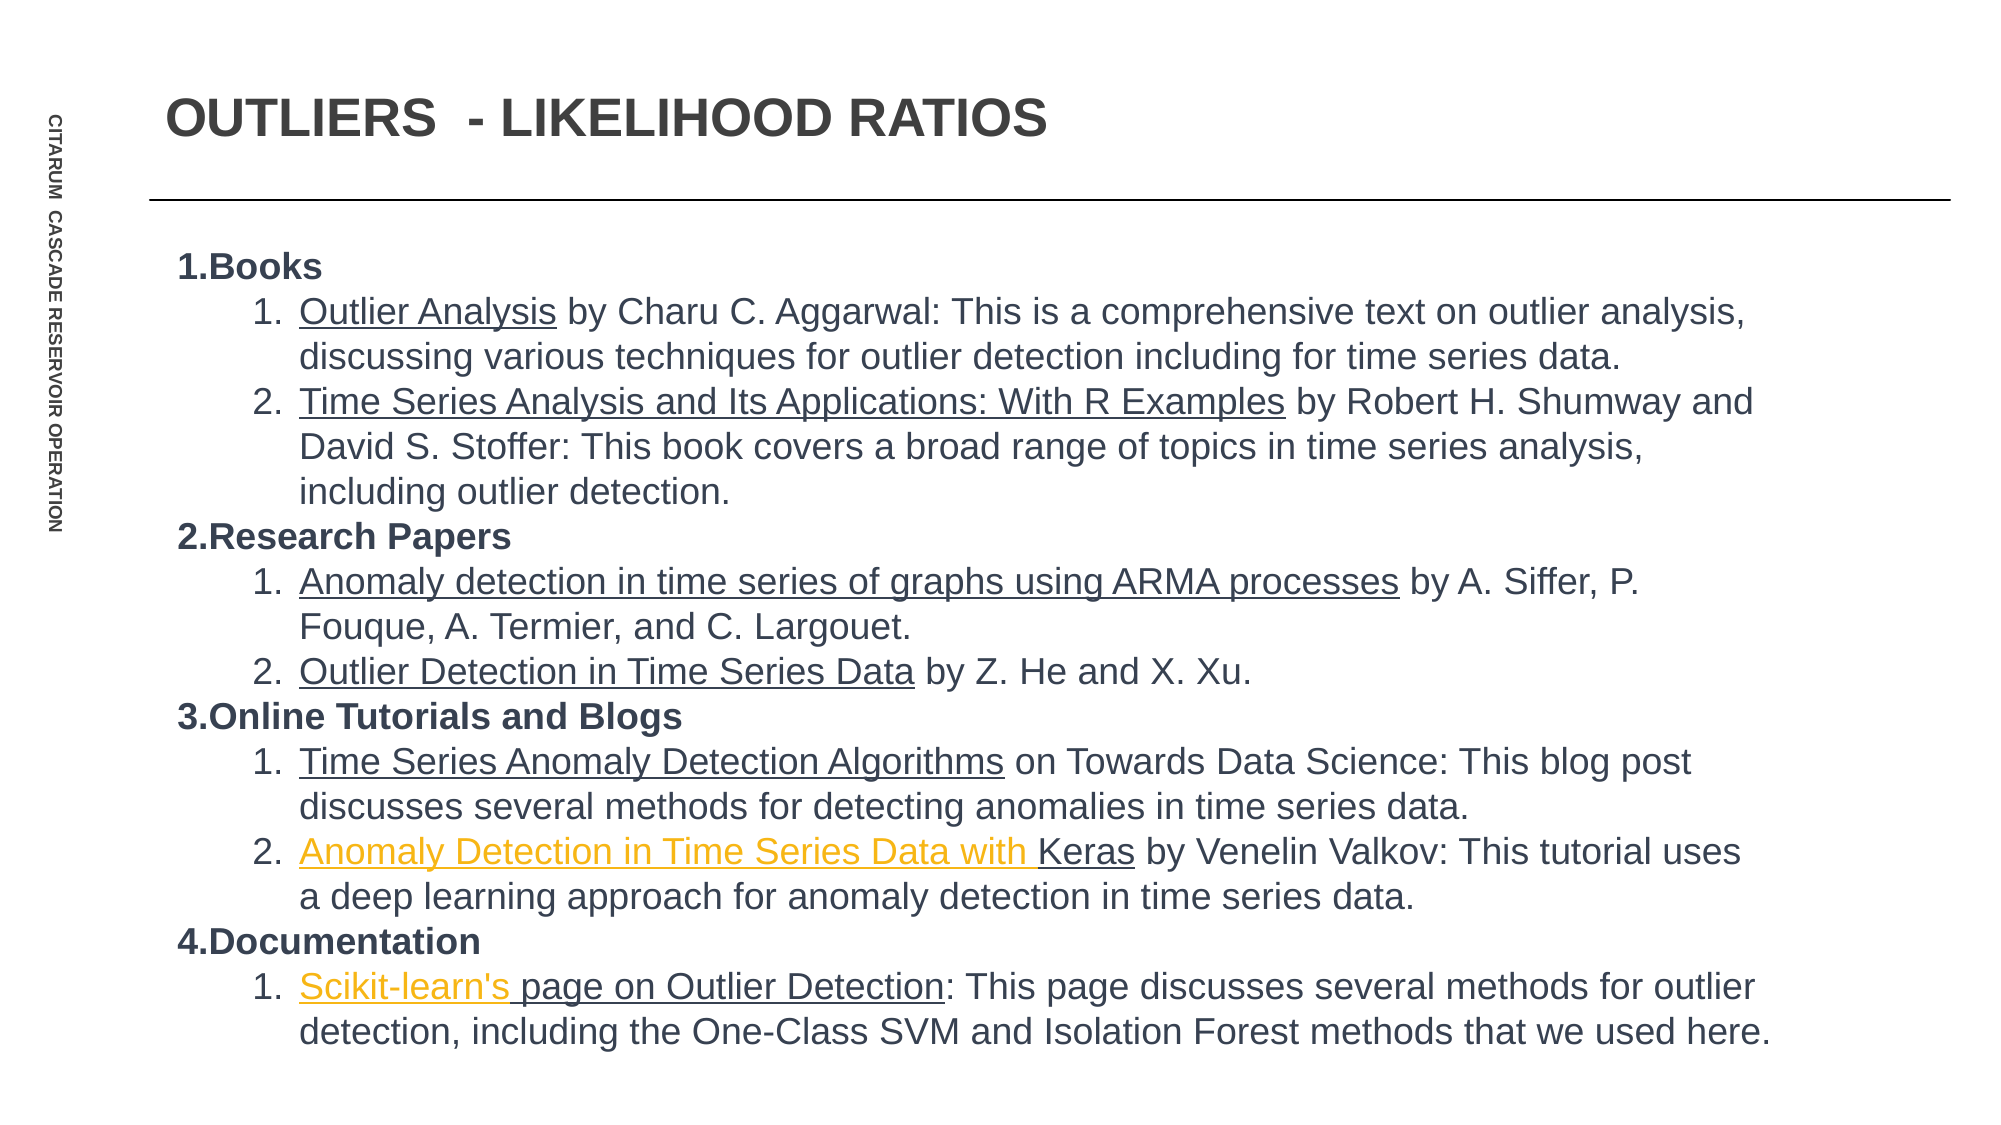

# OUTLIERS  - LIKELIHOOD RATIOS
Books
Outlier Analysis by Charu C. Aggarwal: This is a comprehensive text on outlier analysis, discussing various techniques for outlier detection including for time series data.
Time Series Analysis and Its Applications: With R Examples by Robert H. Shumway and David S. Stoffer: This book covers a broad range of topics in time series analysis, including outlier detection.
Research Papers
Anomaly detection in time series of graphs using ARMA processes by A. Siffer, P. Fouque, A. Termier, and C. Largouet.
Outlier Detection in Time Series Data by Z. He and X. Xu.
Online Tutorials and Blogs
Time Series Anomaly Detection Algorithms on Towards Data Science: This blog post discusses several methods for detecting anomalies in time series data.
Anomaly Detection in Time Series Data with Keras by Venelin Valkov: This tutorial uses a deep learning approach for anomaly detection in time series data.
Documentation
Scikit-learn's page on Outlier Detection: This page discusses several methods for outlier detection, including the One-Class SVM and Isolation Forest methods that we used here.

Citarum  Cascade Reservoir Operation
23